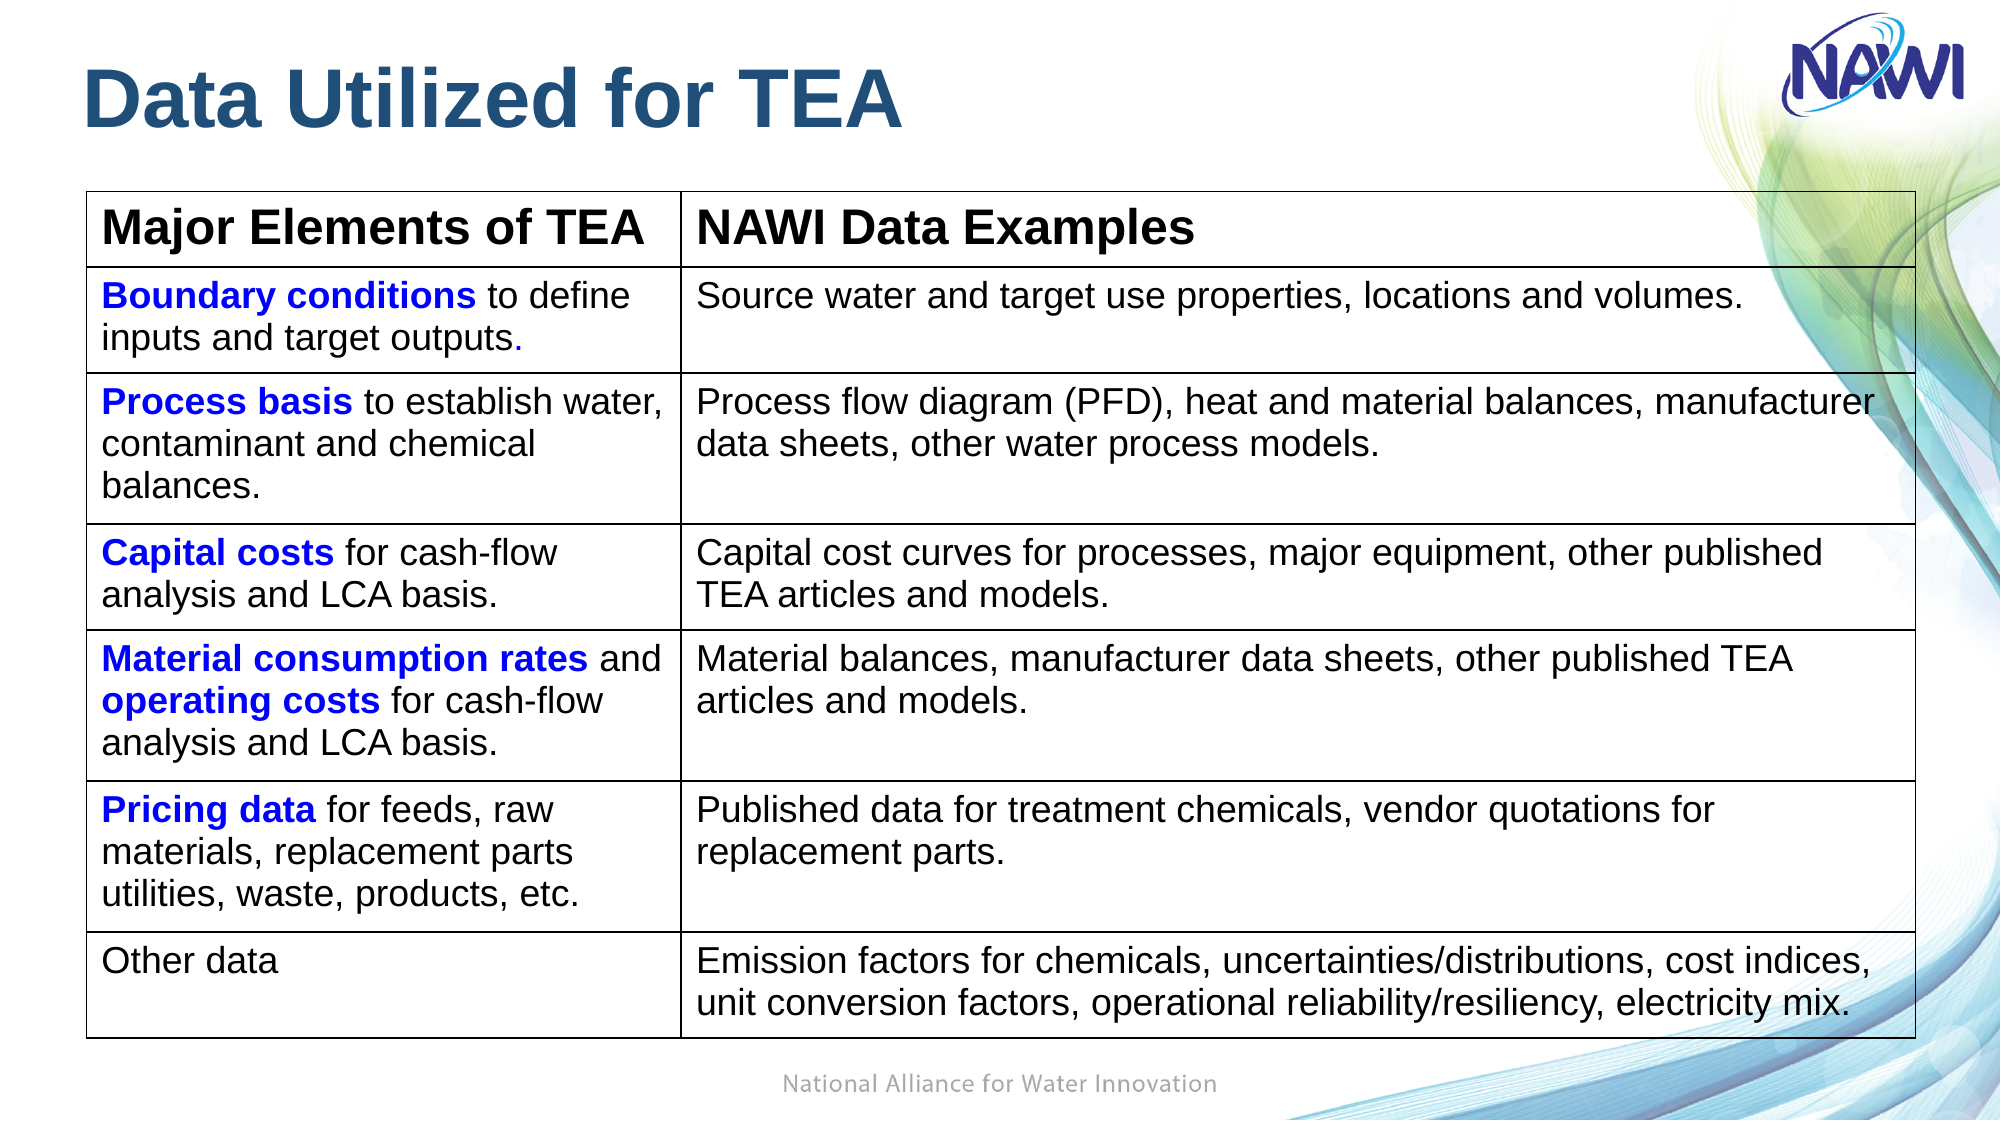

# Data Utilized for TEA
| Major Elements of TEA | NAWI Data Examples |
| --- | --- |
| Boundary conditions to define inputs and target outputs. | Source water and target use properties, locations and volumes. |
| Process basis to establish water, contaminant and chemical balances. | Process flow diagram (PFD), heat and material balances, manufacturer data sheets, other water process models. |
| Capital costs for cash-flow analysis and LCA basis. | Capital cost curves for processes, major equipment, other published TEA articles and models. |
| Material consumption rates and operating costs for cash-flow analysis and LCA basis. | Material balances, manufacturer data sheets, other published TEA articles and models. |
| Pricing data for feeds, raw materials, replacement parts utilities, waste, products, etc. | Published data for treatment chemicals, vendor quotations for replacement parts. |
| Other data | Emission factors for chemicals, uncertainties/distributions, cost indices, unit conversion factors, operational reliability/resiliency, electricity mix. |